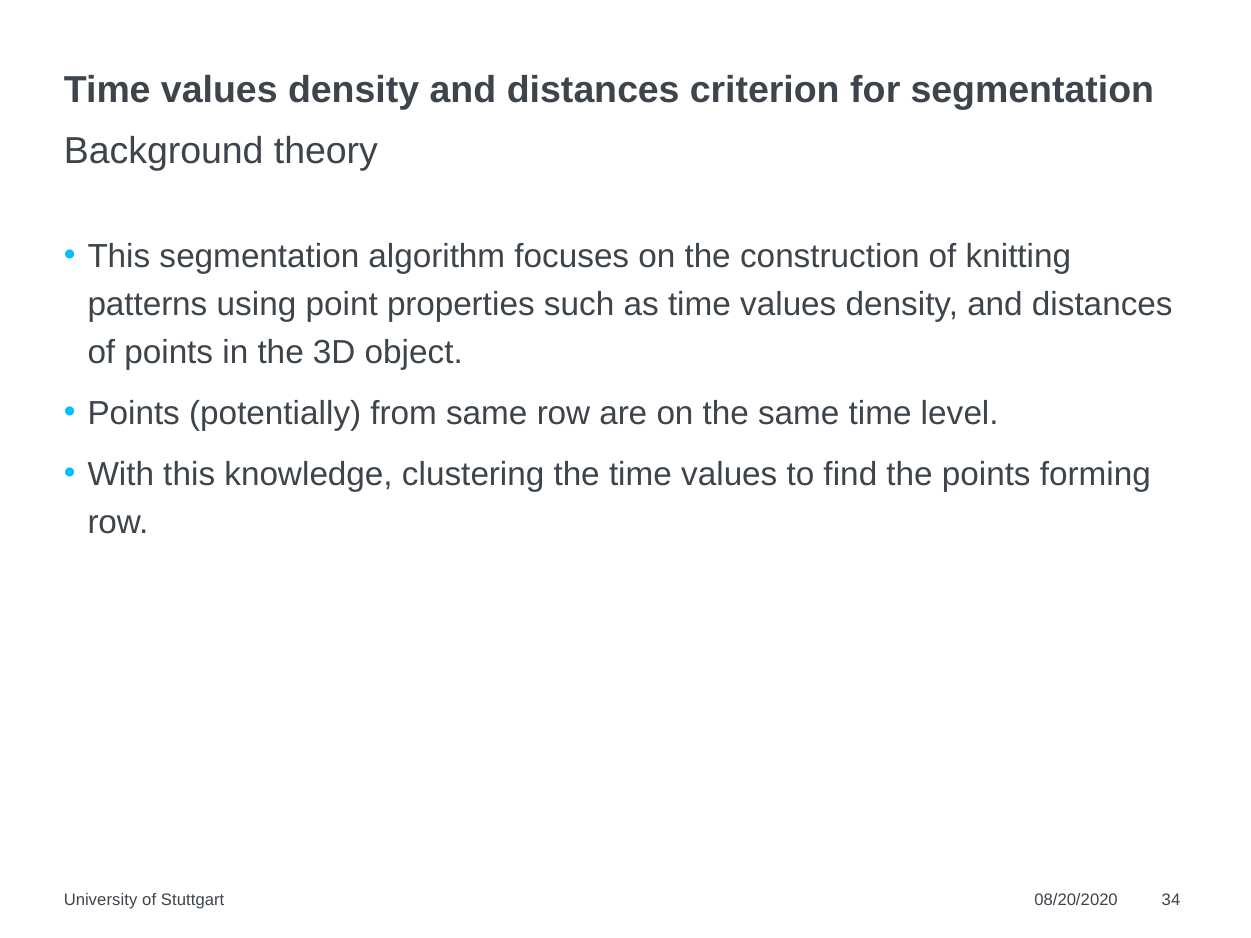

# Time values density and distances criterion for segmentation
Background theory
This segmentation algorithm focuses on the construction of knitting patterns using point properties such as time values density, and distances of points in the 3D object.
Points (potentially) from same row are on the same time level.
With this knowledge, clustering the time values to find the points forming row.

University of Stuttgart
08/20/2020
34